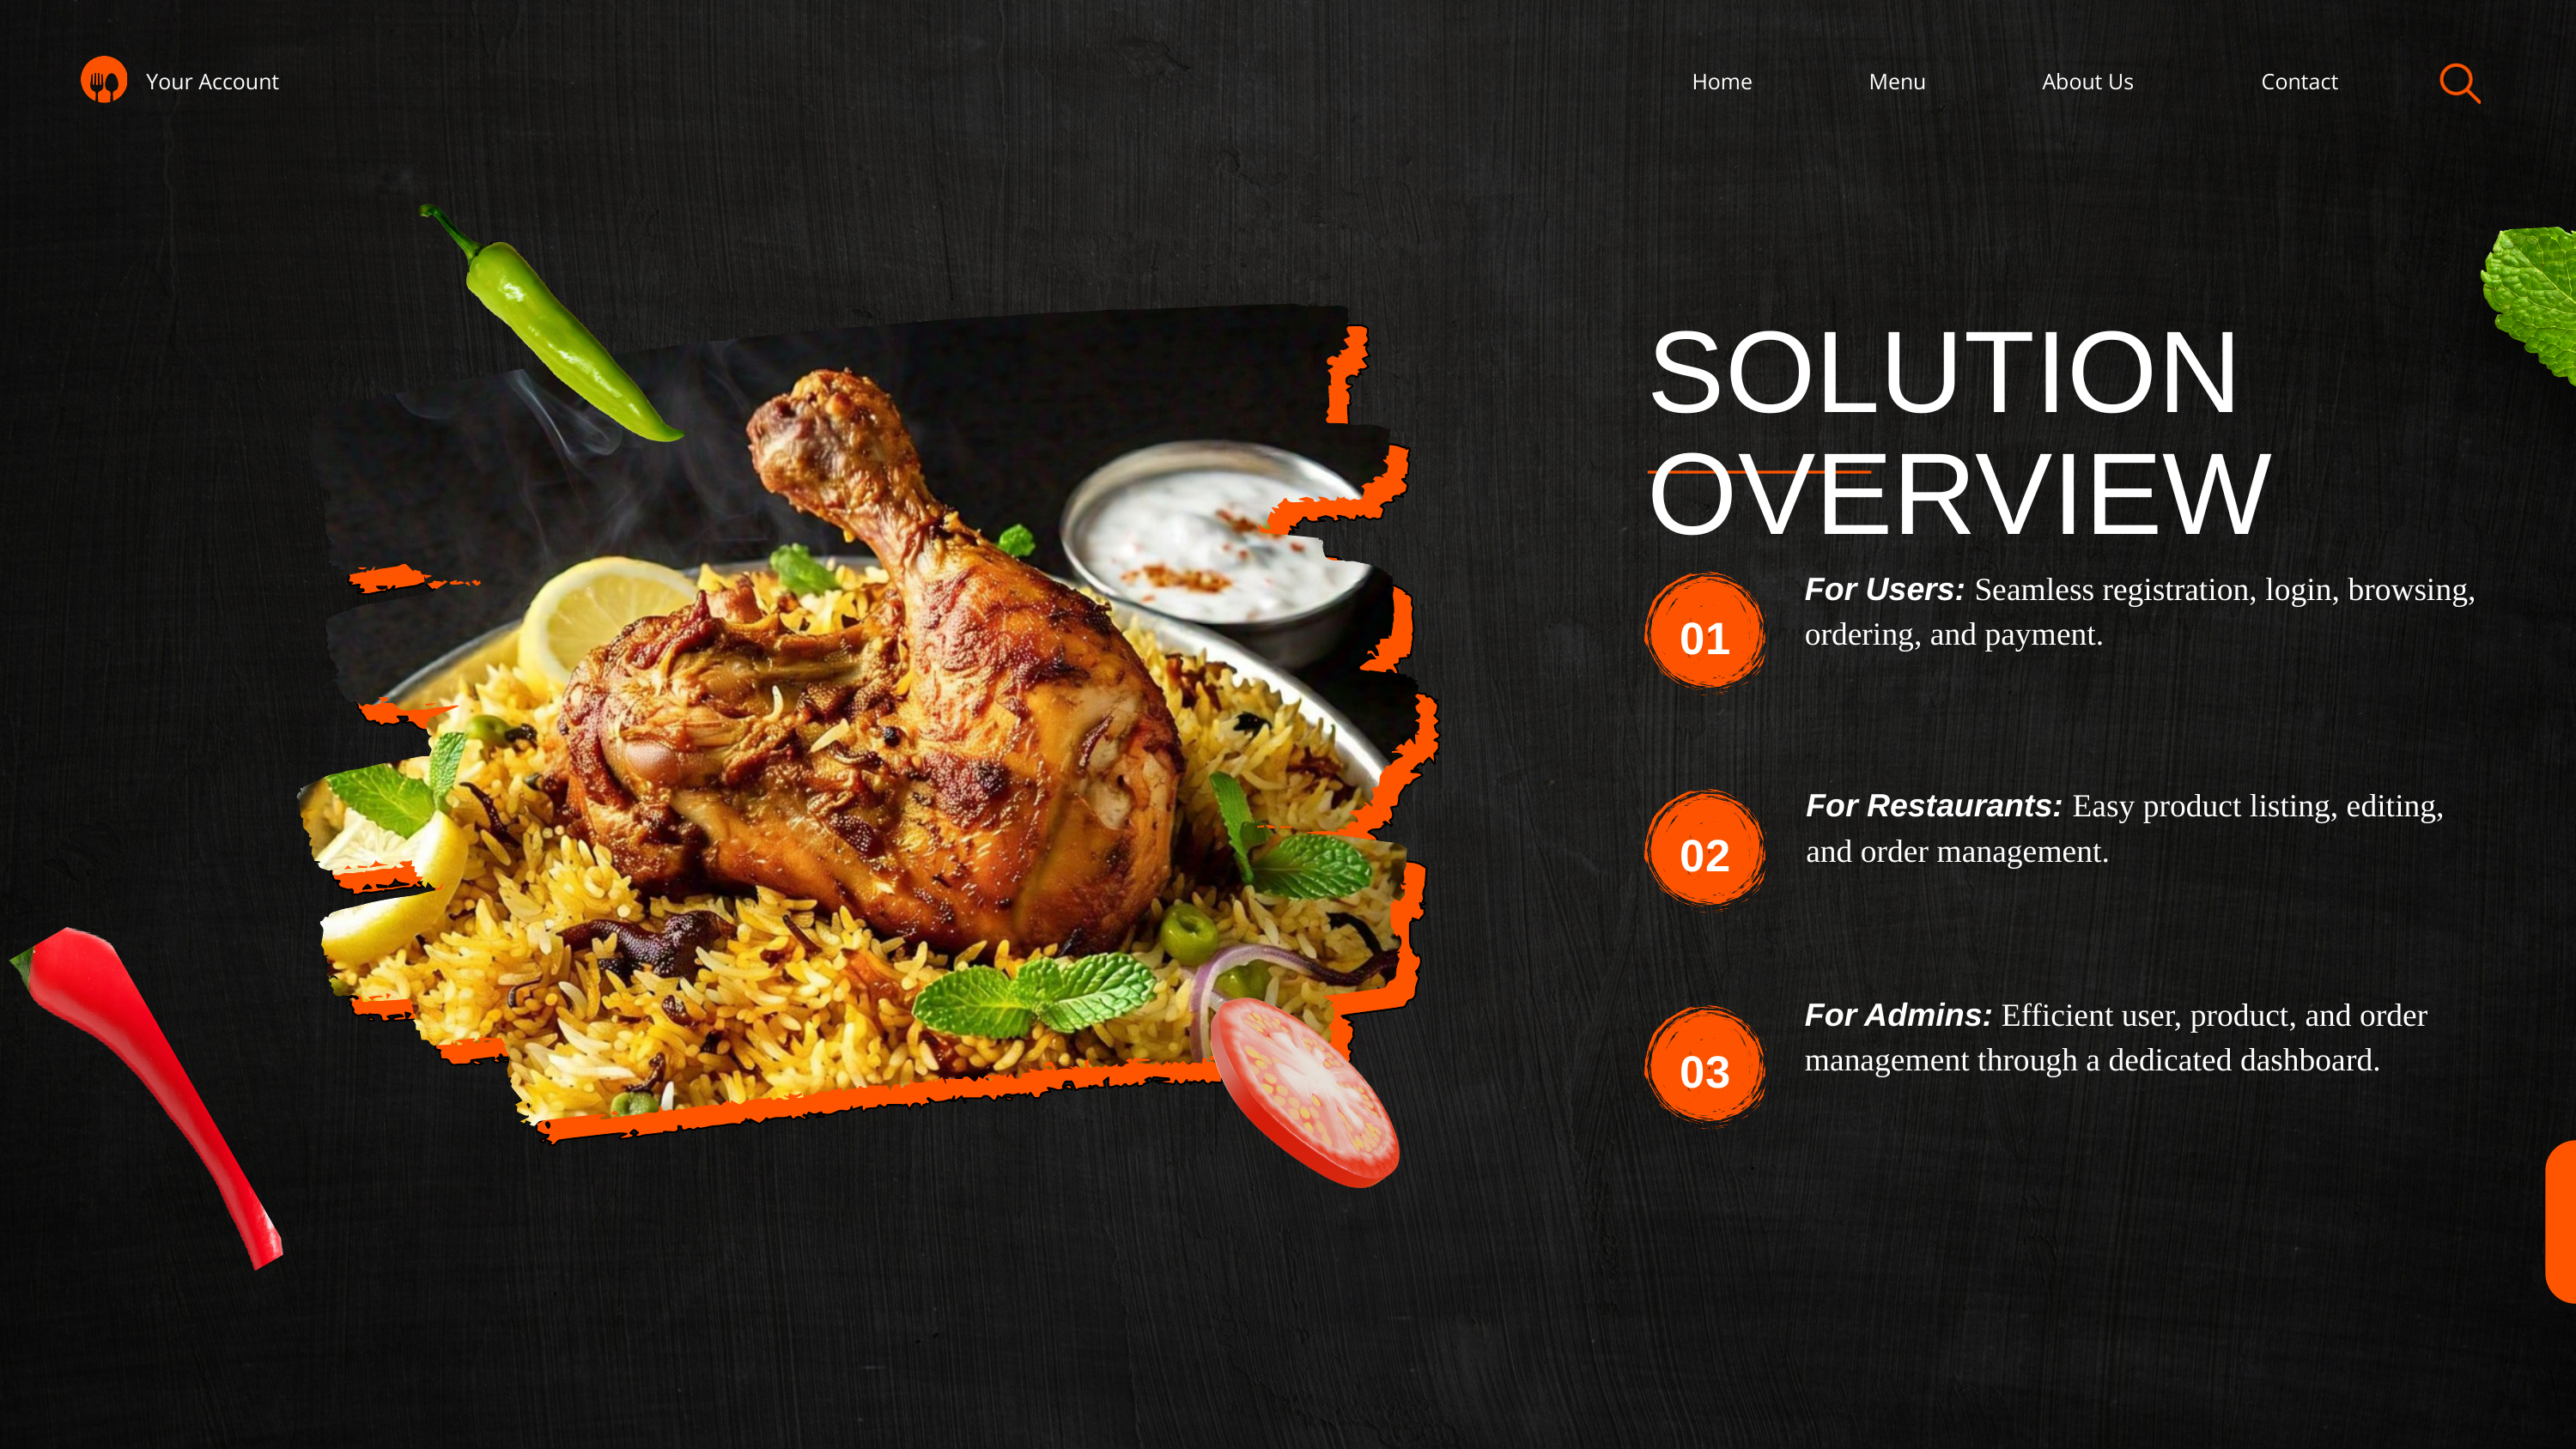

Your Account
Home
Menu
About Us
Contact

SOLUTION OVERVIEW

For Users: Seamless registration, login, browsing, ordering, and payment.

01
For Restaurants: Easy product listing, editing, and order management.

02
For Admins: Efficient user, product, and order management through a dedicated dashboard.

03